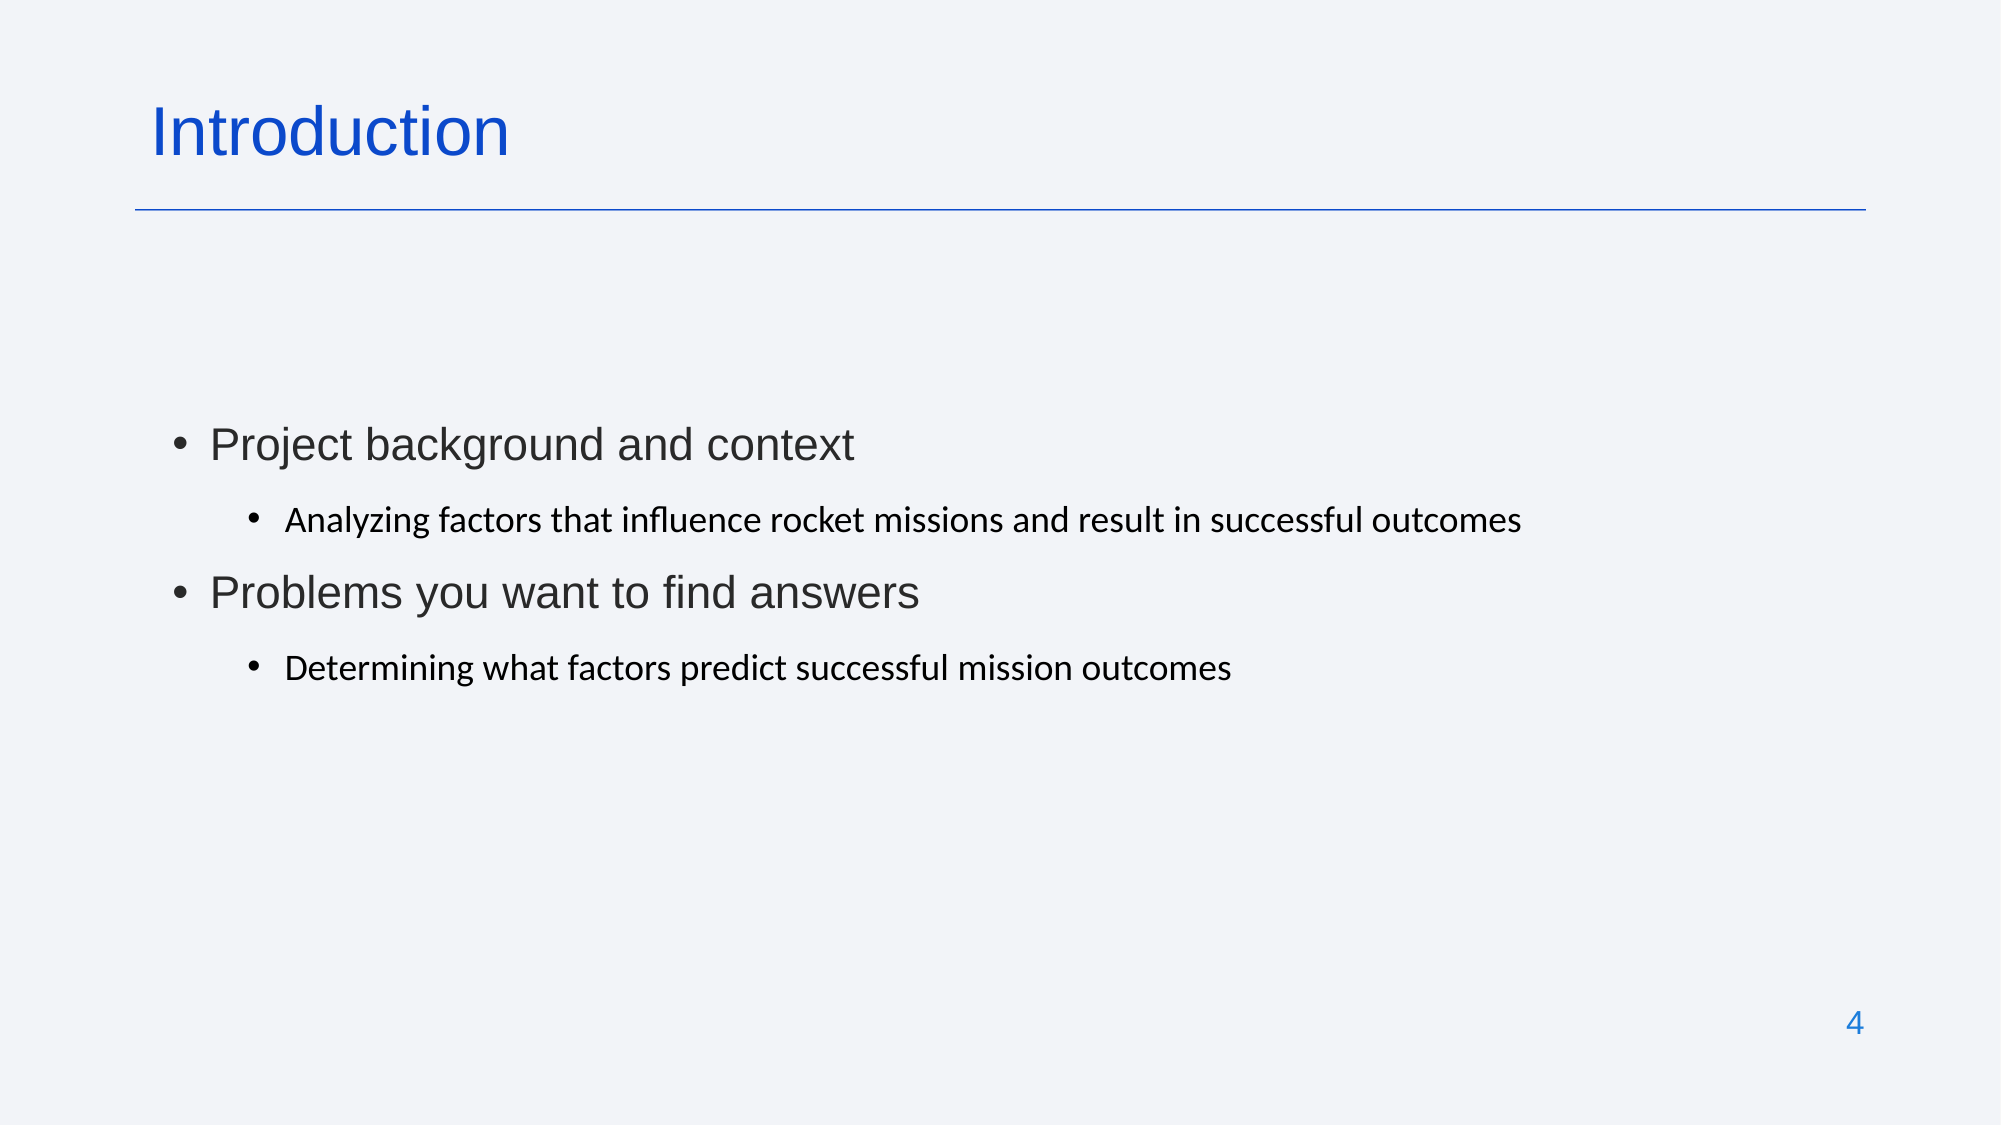

Introduction
Project background and context
Analyzing factors that influence rocket missions and result in successful outcomes
Problems you want to find answers
Determining what factors predict successful mission outcomes
4